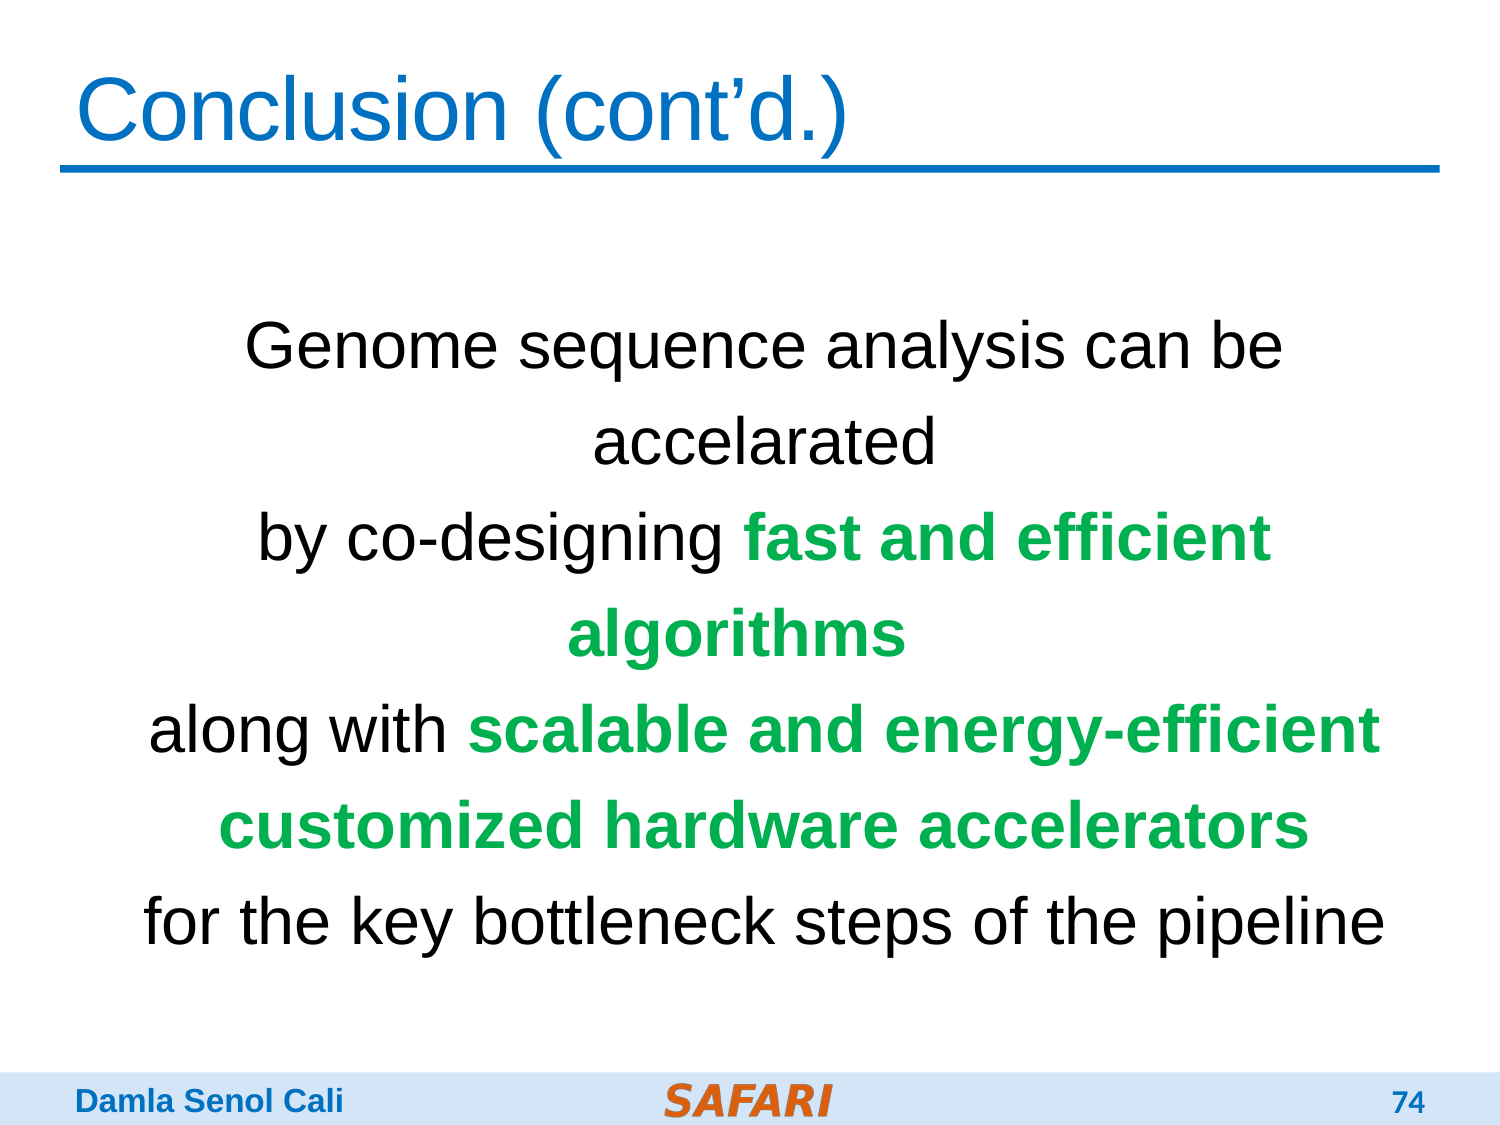

# Conclusion (cont’d.)
Genome sequence analysis can be accelarated
by co-designing fast and efficient algorithms
along with scalable and energy-efficient customized hardware accelerators
for the key bottleneck steps of the pipeline
74